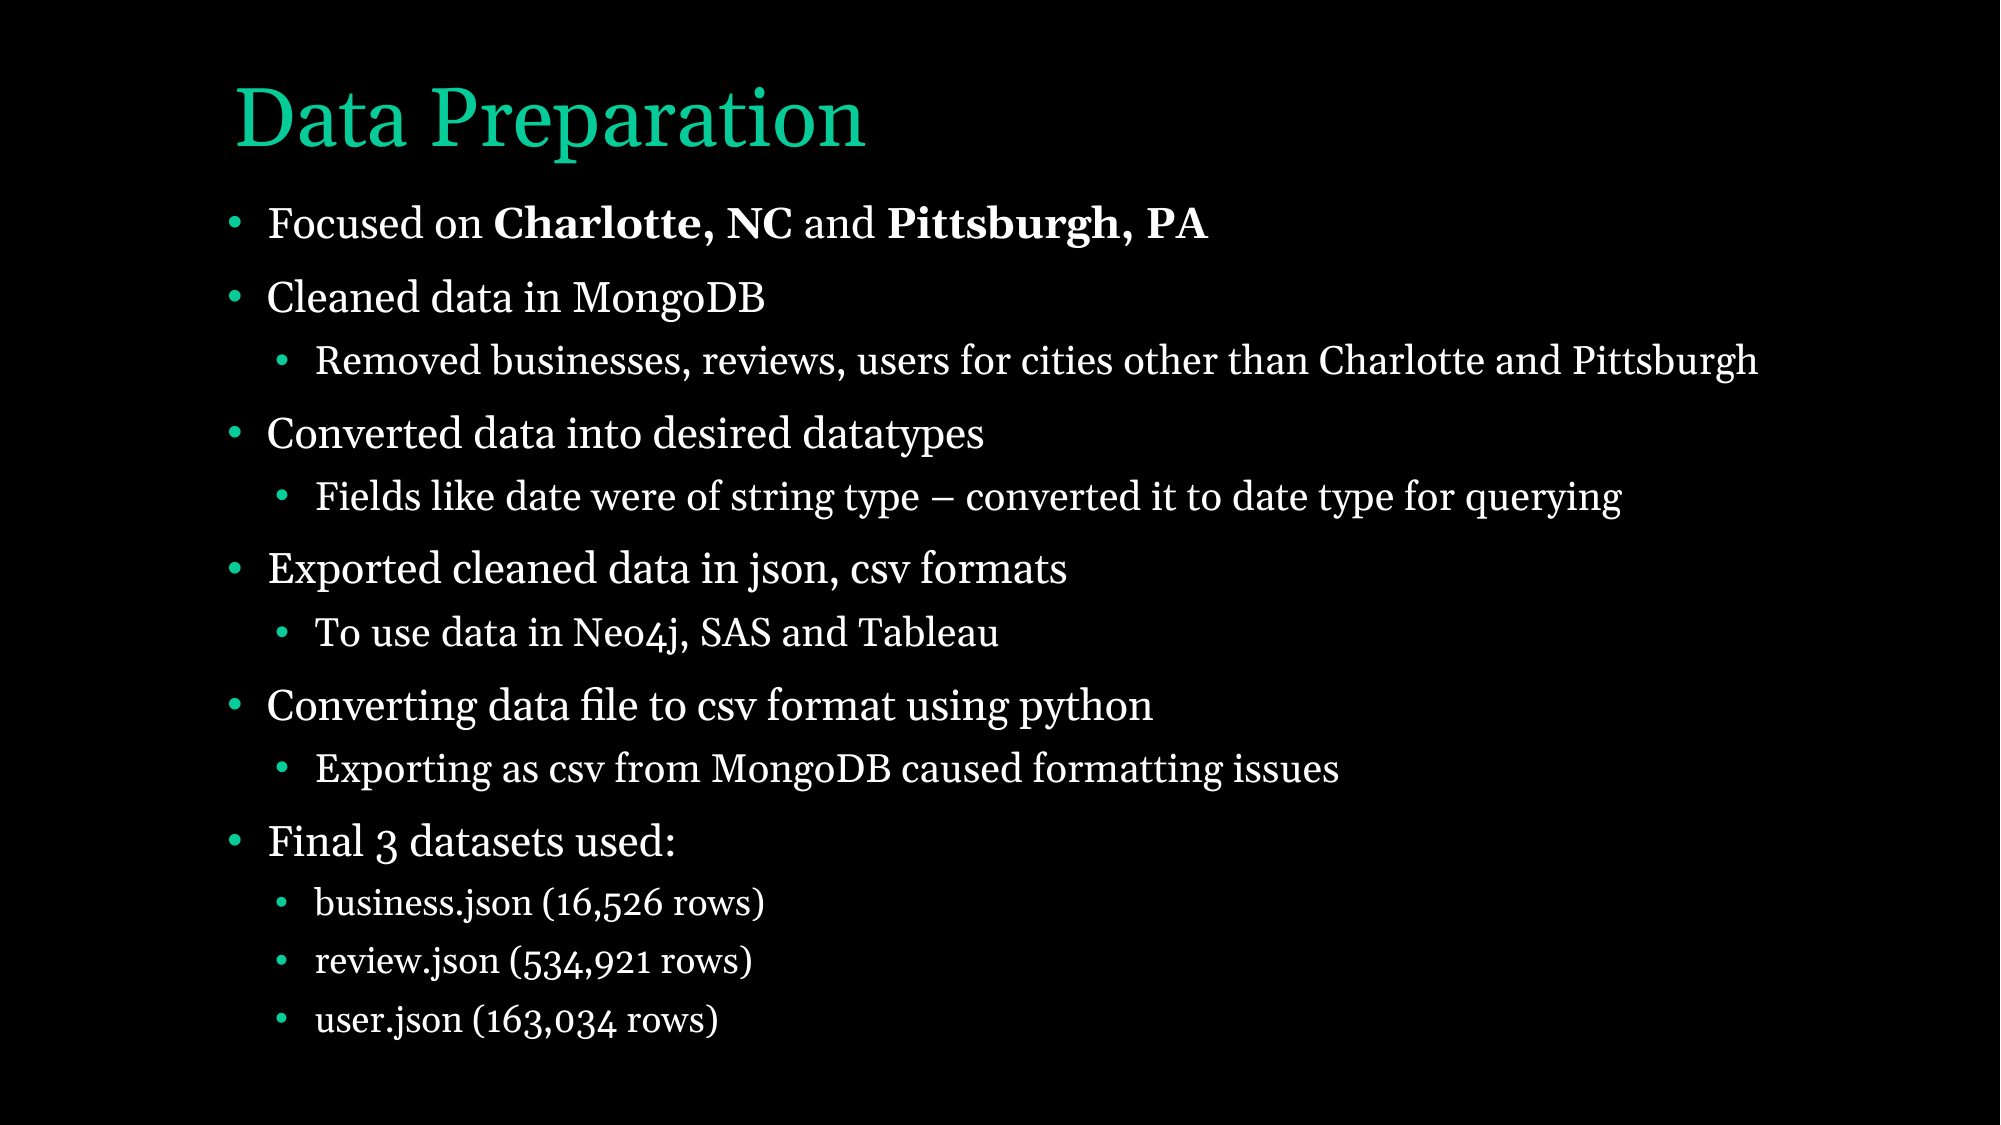

Data Preparation
Focused on Charlotte, NC and Pittsburgh, PA
Cleaned data in MongoDB
Removed businesses, reviews, users for cities other than Charlotte and Pittsburgh
Converted data into desired datatypes
Fields like date were of string type – converted it to date type for querying
Exported cleaned data in json, csv formats
To use data in Neo4j, SAS and Tableau
Converting data file to csv format using python
Exporting as csv from MongoDB caused formatting issues
Final 3 datasets used:
business.json (16,526 rows)
review.json (534,921 rows)
user.json (163,034 rows)